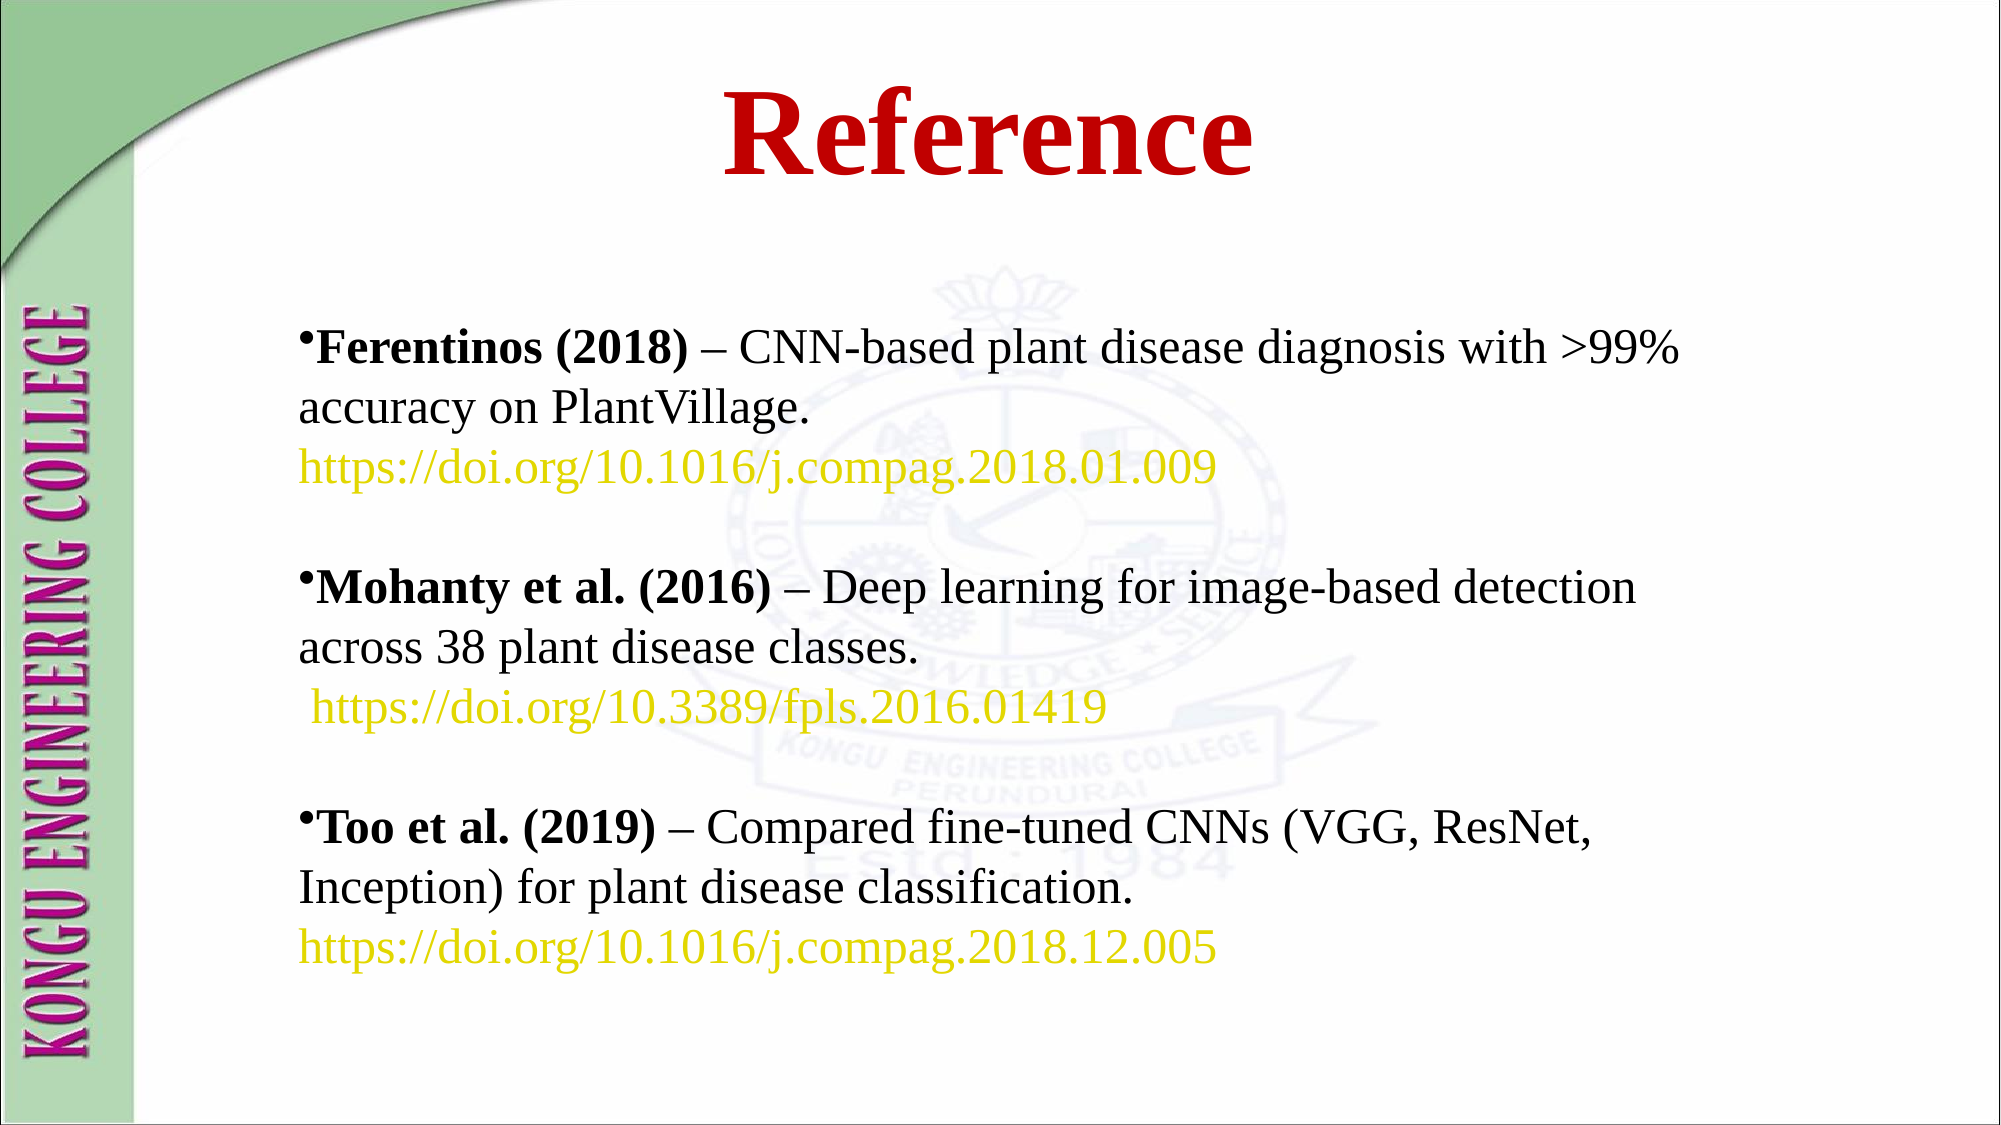

# Reference
Ferentinos (2018) – CNN-based plant disease diagnosis with >99% accuracy on PlantVillage.
https://doi.org/10.1016/j.compag.2018.01.009

Mohanty et al. (2016) – Deep learning for image-based detection across 38 plant disease classes.
 https://doi.org/10.3389/fpls.2016.01419

Too et al. (2019) – Compared fine-tuned CNNs (VGG, ResNet, Inception) for plant disease classification.
https://doi.org/10.1016/j.compag.2018.12.005